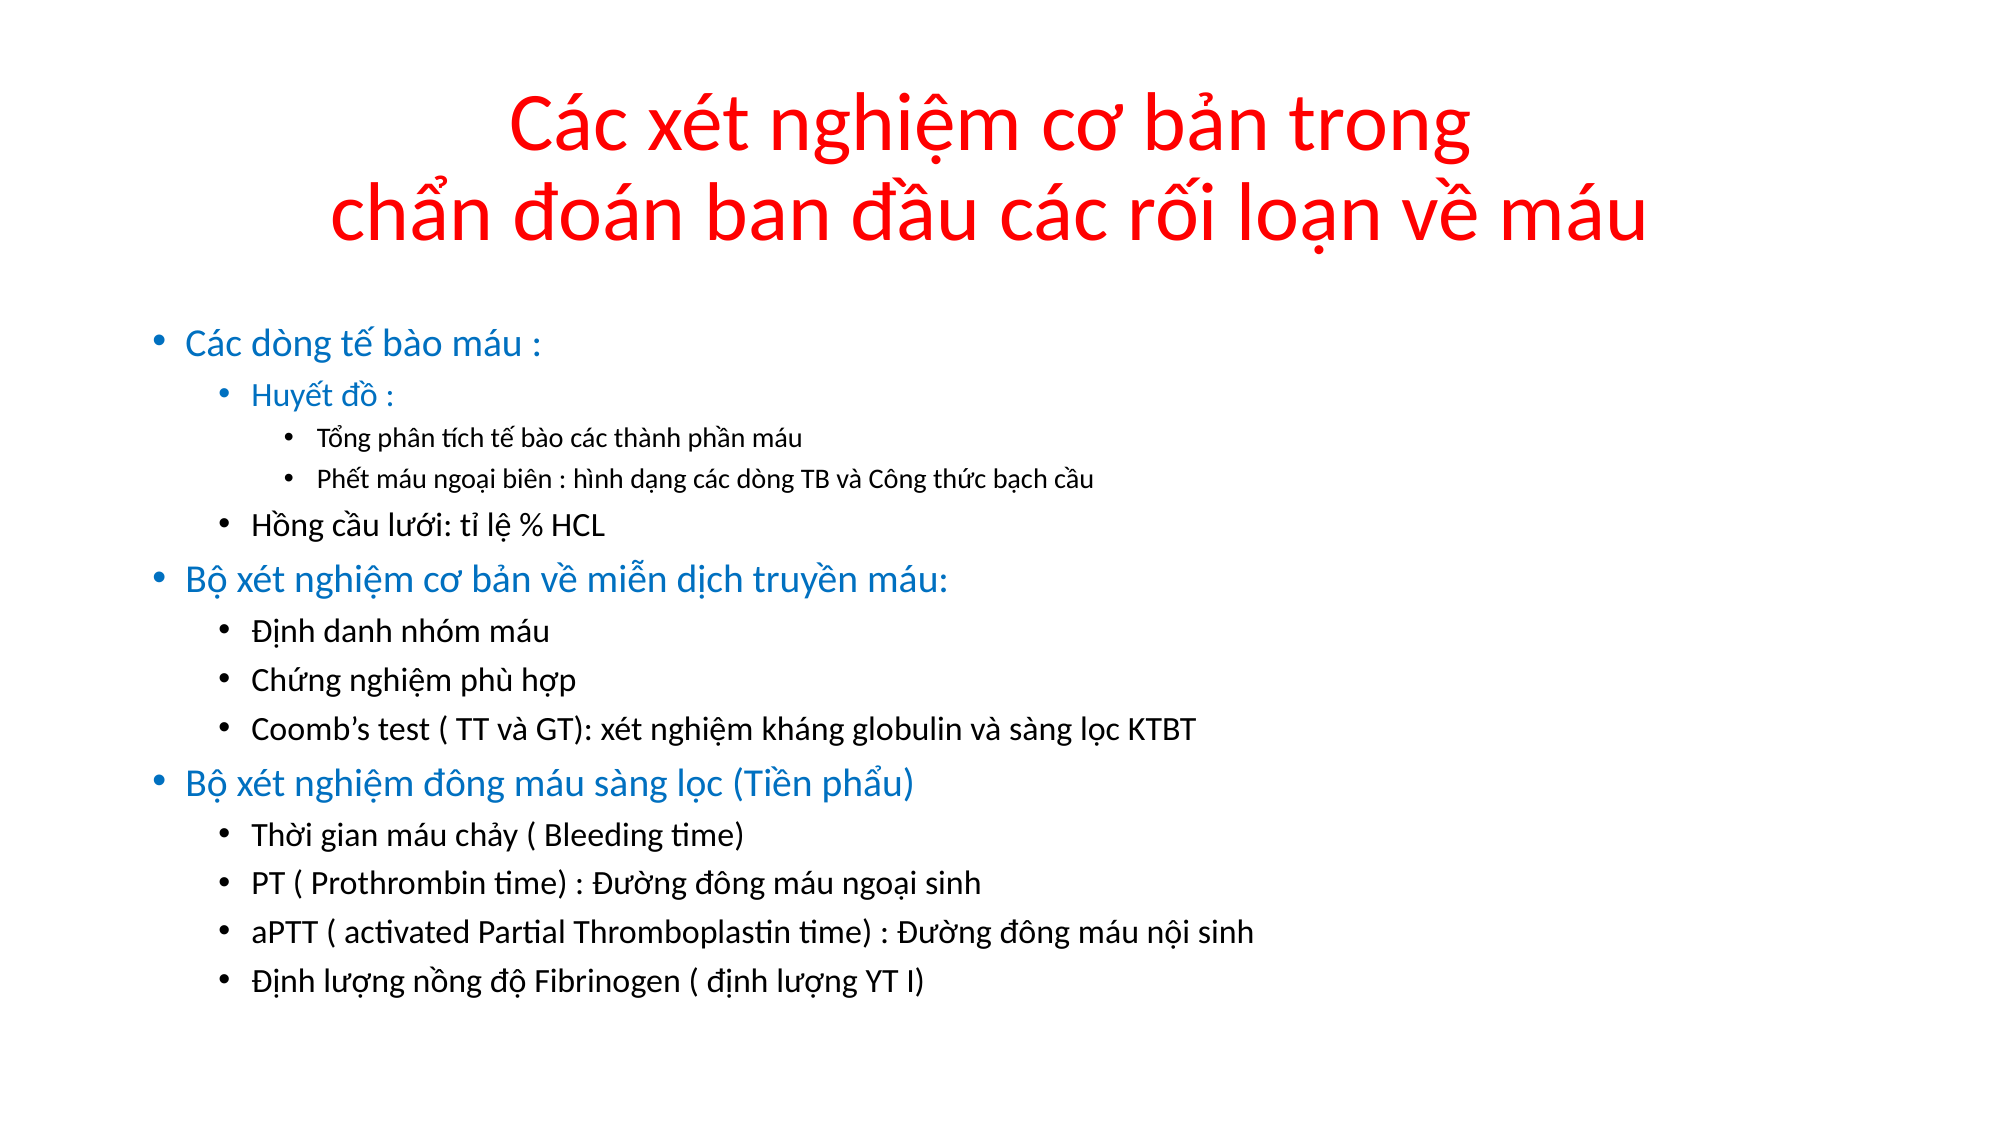

# Các xét nghiệm cơ bản trong chẩn đoán ban đầu các rối loạn về máu
Các dòng tế bào máu :
Huyết đồ :
Tổng phân tích tế bào các thành phần máu
Phết máu ngoại biên : hình dạng các dòng TB và Công thức bạch cầu
Hồng cầu lưới: tỉ lệ % HCL
Bộ xét nghiệm cơ bản về miễn dịch truyền máu:
Định danh nhóm máu
Chứng nghiệm phù hợp
Coomb’s test ( TT và GT): xét nghiệm kháng globulin và sàng lọc KTBT
Bộ xét nghiệm đông máu sàng lọc (Tiền phẩu)
Thời gian máu chảy ( Bleeding time)
PT ( Prothrombin time) : Đường đông máu ngoại sinh
aPTT ( activated Partial Thromboplastin time) : Đường đông máu nội sinh
Định lượng nồng độ Fibrinogen ( định lượng YT I)